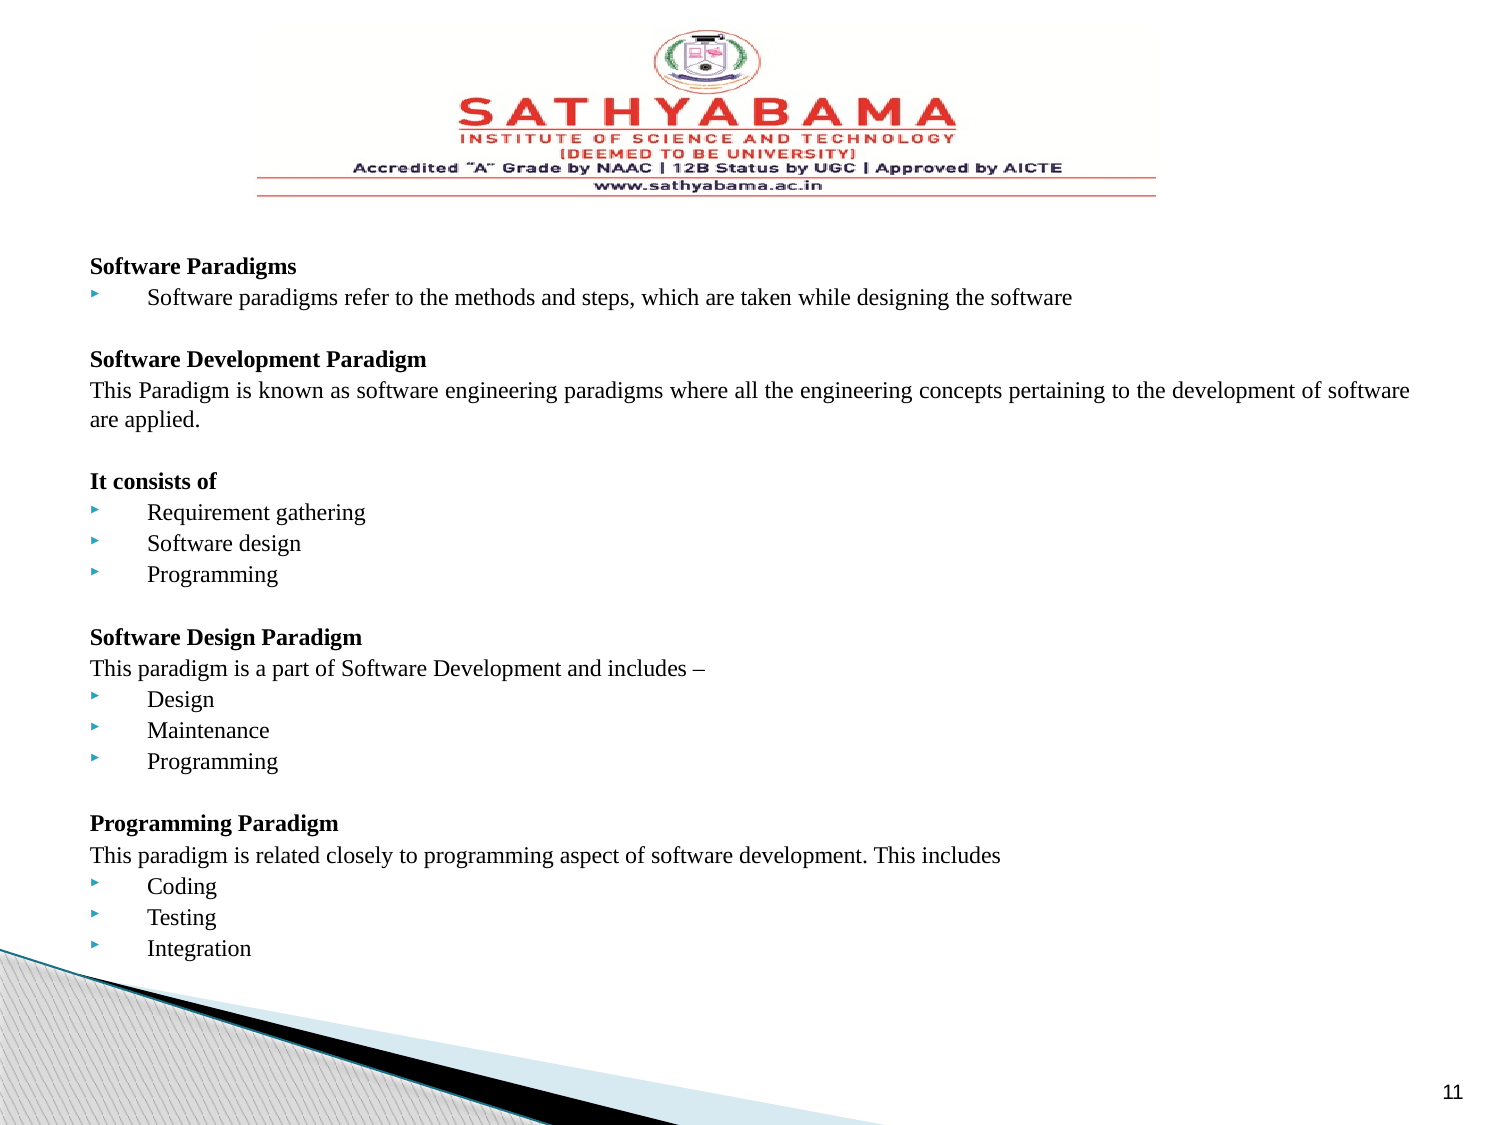

Software Paradigms
Software paradigms refer to the methods and steps, which are taken while designing the software

Software Development Paradigm
This Paradigm is known as software engineering paradigms where all the engineering concepts pertaining to the development of software are applied.

It consists of
Requirement gathering
Software design
Programming

Software Design Paradigm
This paradigm is a part of Software Development and includes –
Design
Maintenance
Programming

Programming Paradigm
This paradigm is related closely to programming aspect of software development. This includes
Coding
Testing
Integration

11